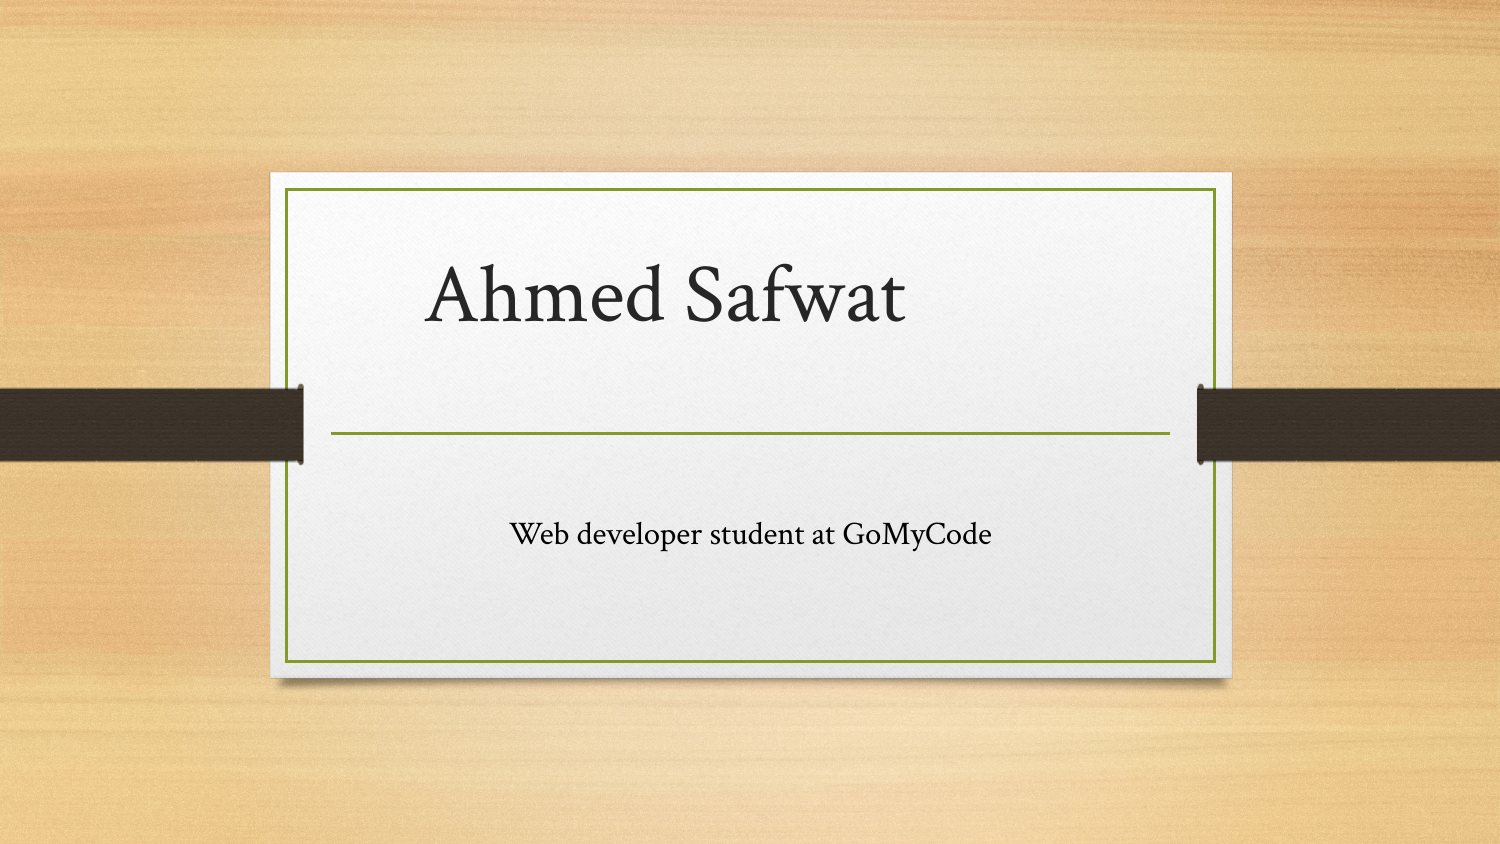

# Ahmed Safwat
Web developer student at GoMyCode